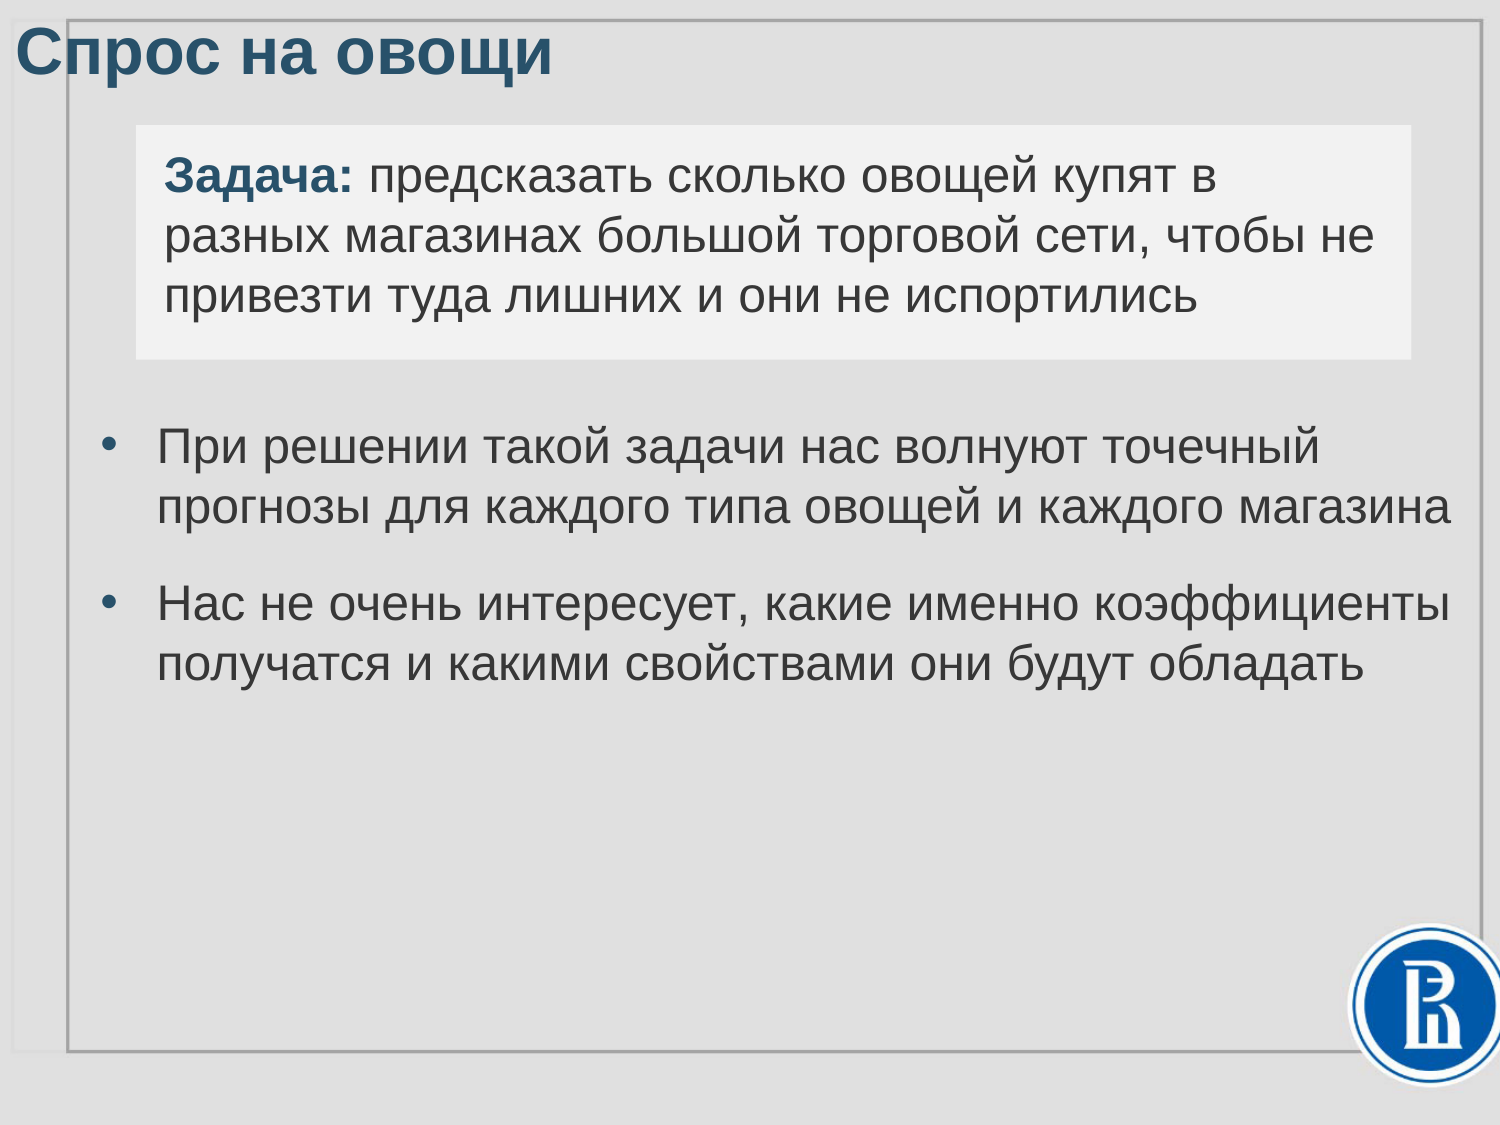

Спрос на овощи

Задача: предсказать сколько овощей купят в разных магазинах большой торговой сети, чтобы не привезти туда лишних и они не испортились
При решении такой задачи нас волнуют точечный прогнозы для каждого типа овощей и каждого магазина
Нас не очень интересует, какие именно коэффициенты получатся и какими свойствами они будут обладать